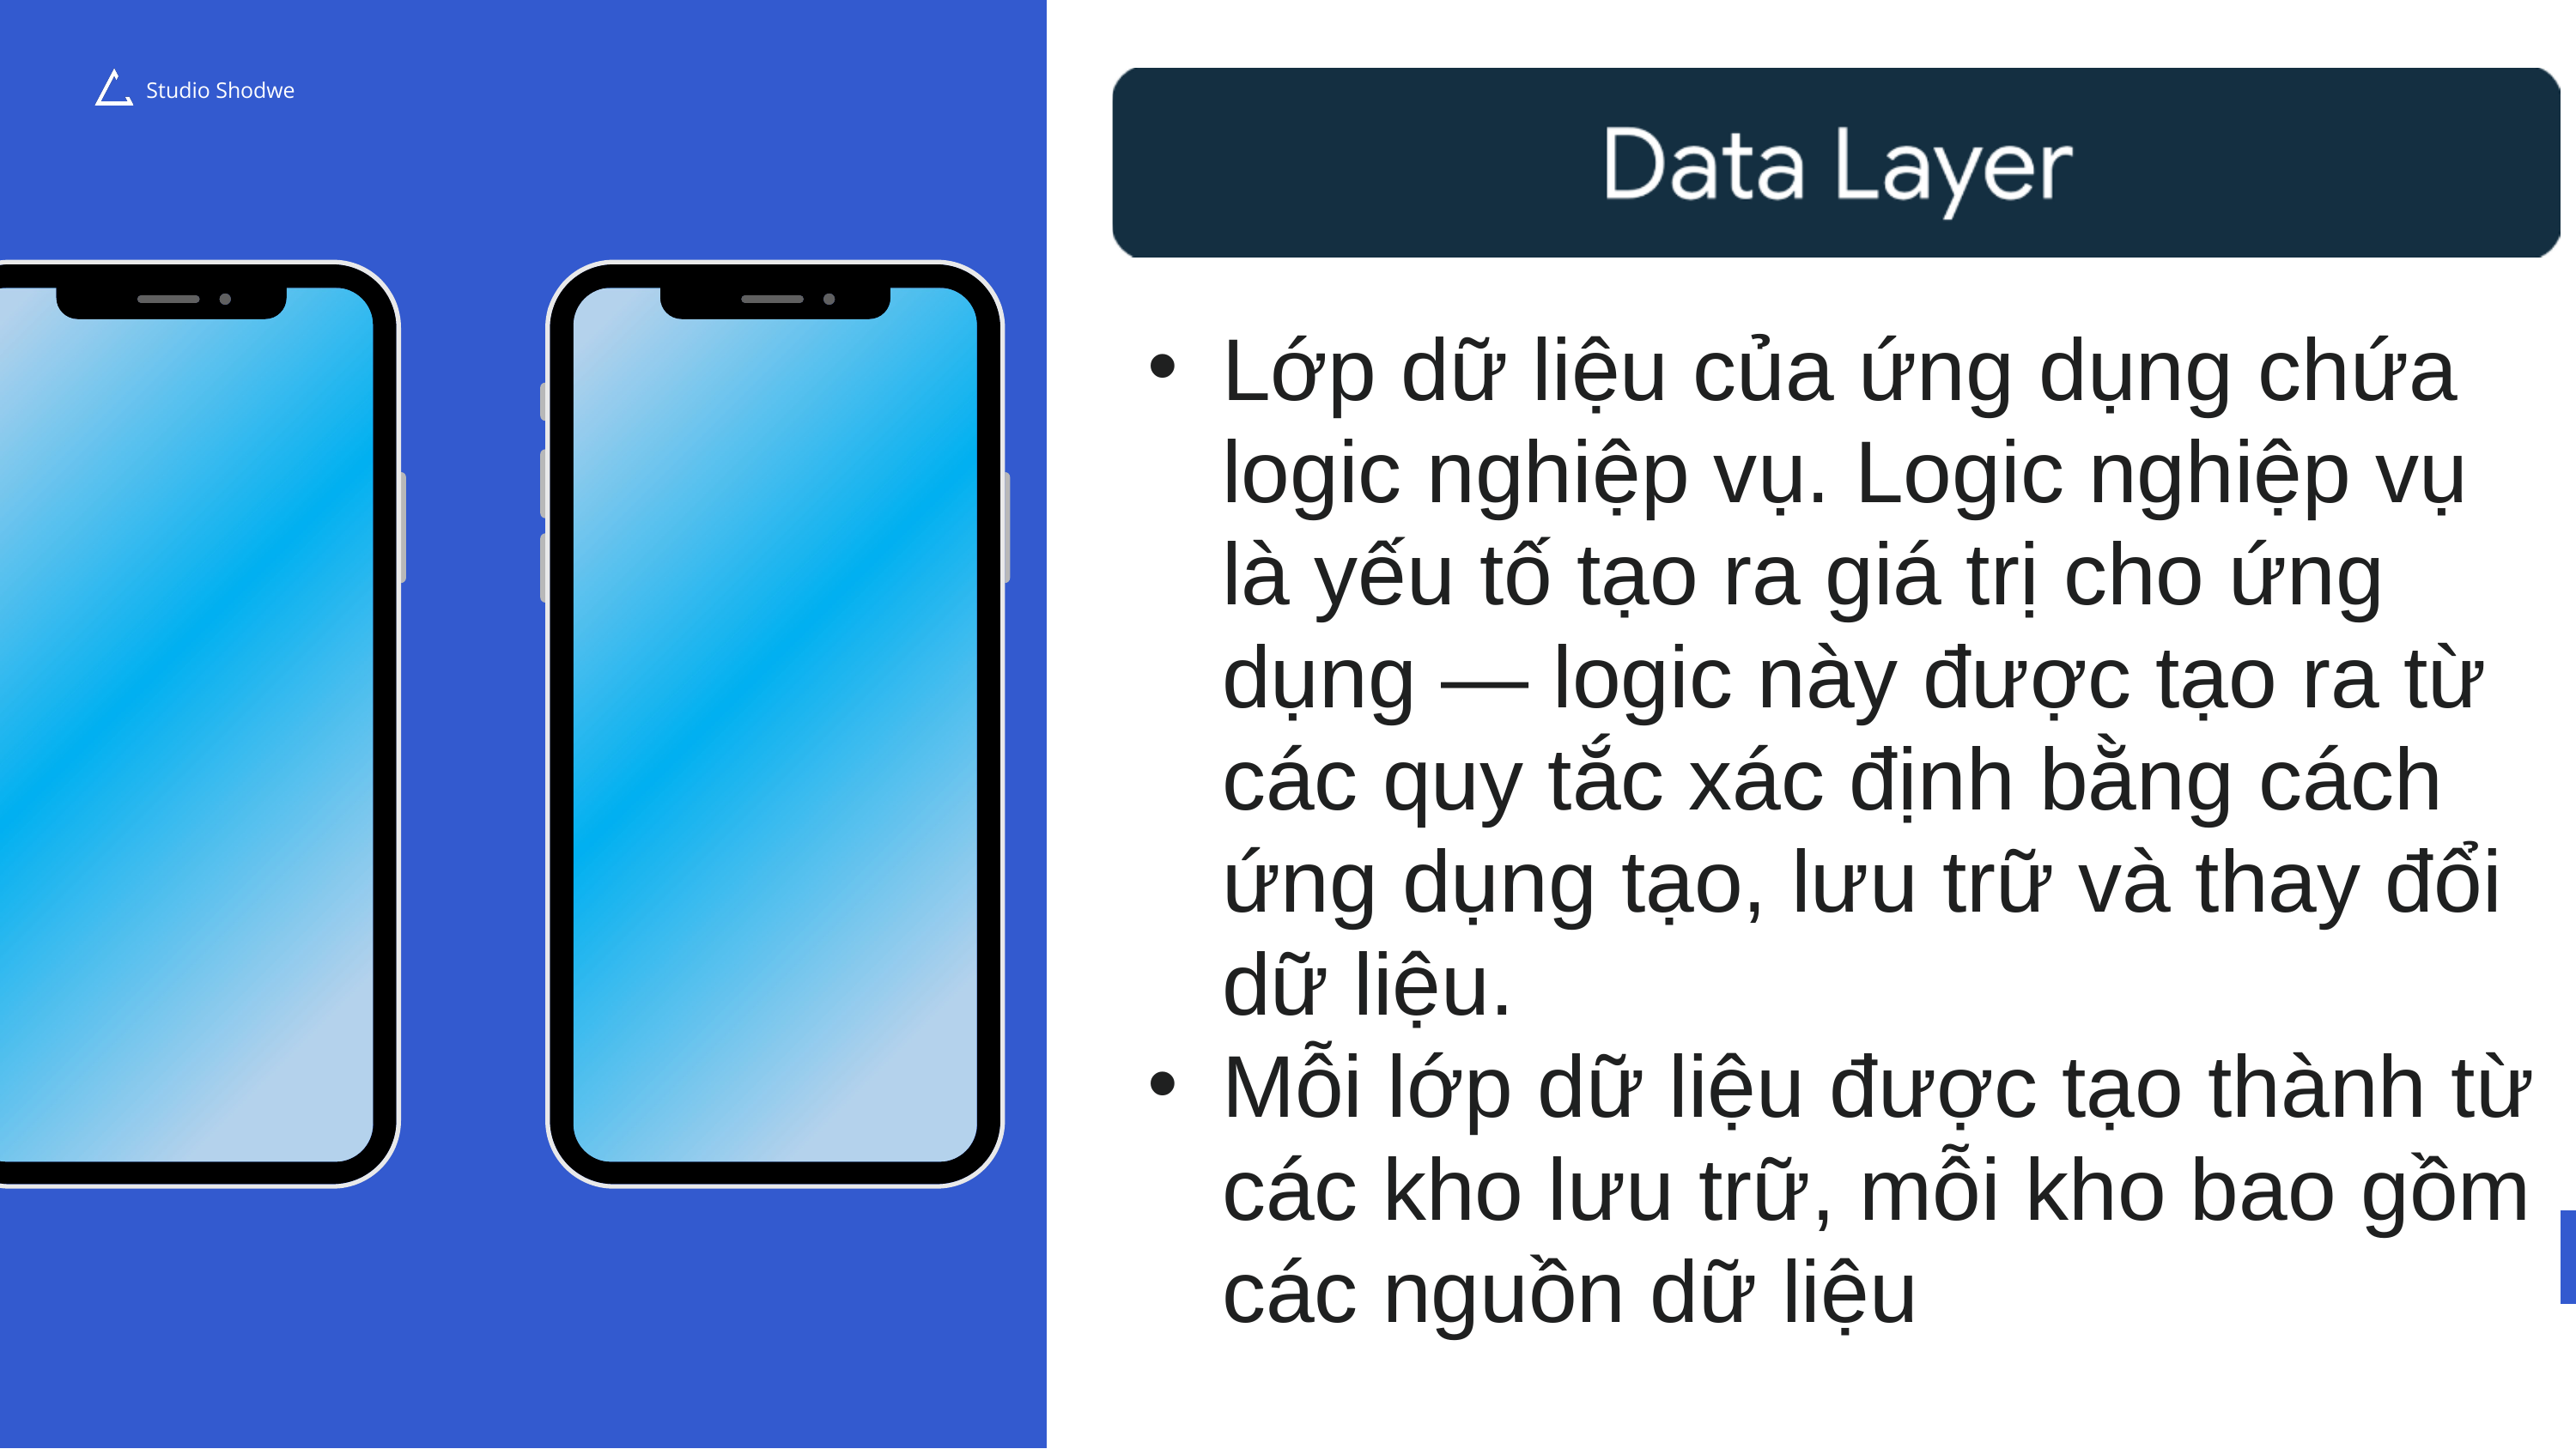

Studio Shodwe

Lớp dữ liệu của ứng dụng chứa logic nghiệp vụ. Logic nghiệp vụ là yếu tố tạo ra giá trị cho ứng dụng — logic này được tạo ra từ các quy tắc xác định bằng cách ứng dụng tạo, lưu trữ và thay đổi dữ liệu.
Mỗi lớp dữ liệu được tạo thành từ các kho lưu trữ, mỗi kho bao gồm các nguồn dữ liệu